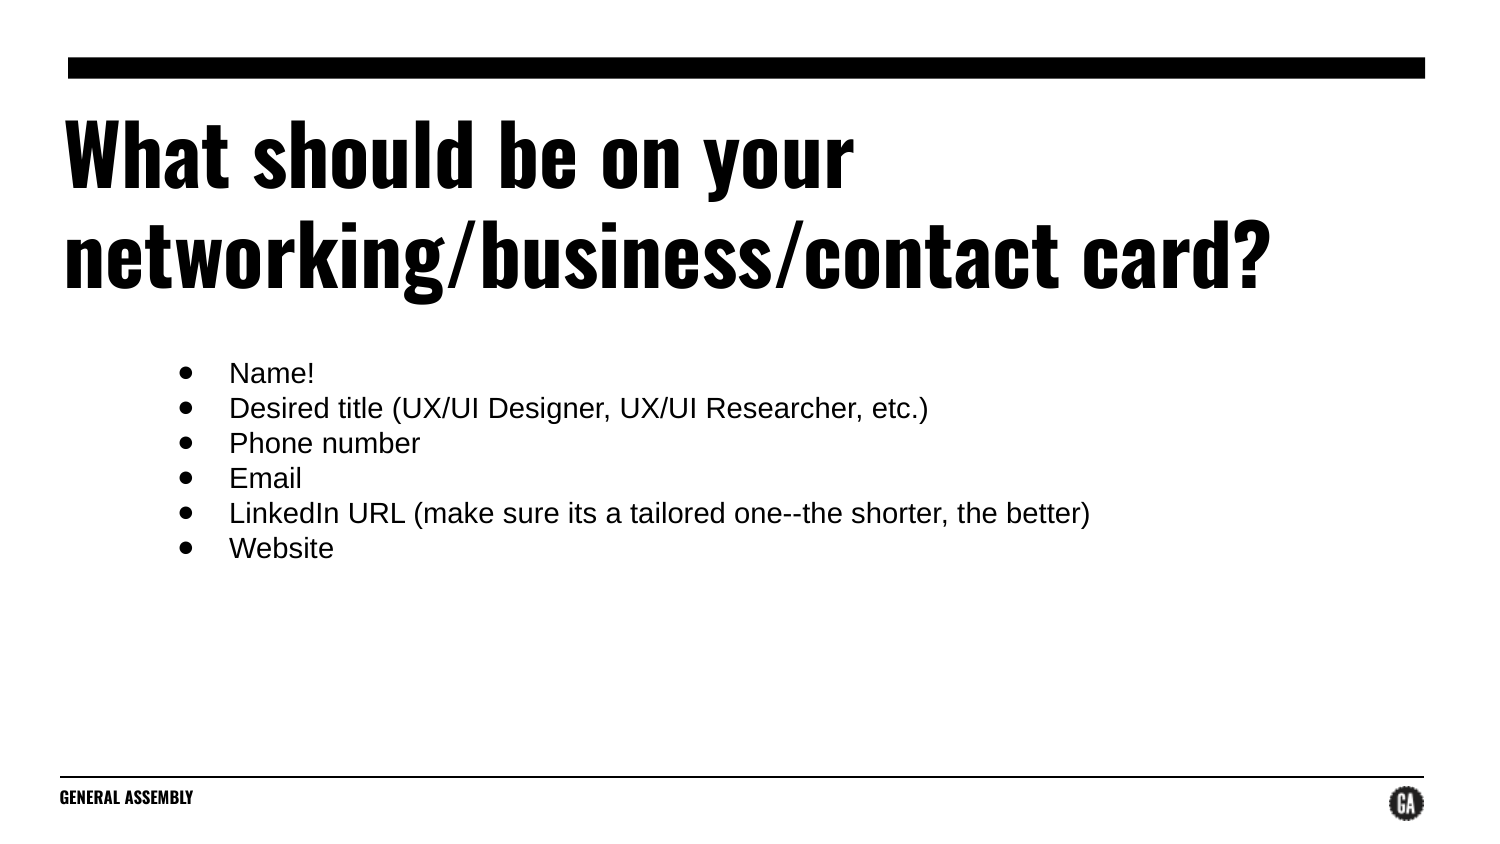

# What should be on your networking/business/contact card?
Name!
Desired title (UX/UI Designer, UX/UI Researcher, etc.)
Phone number
Email
LinkedIn URL (make sure its a tailored one--the shorter, the better)
Website